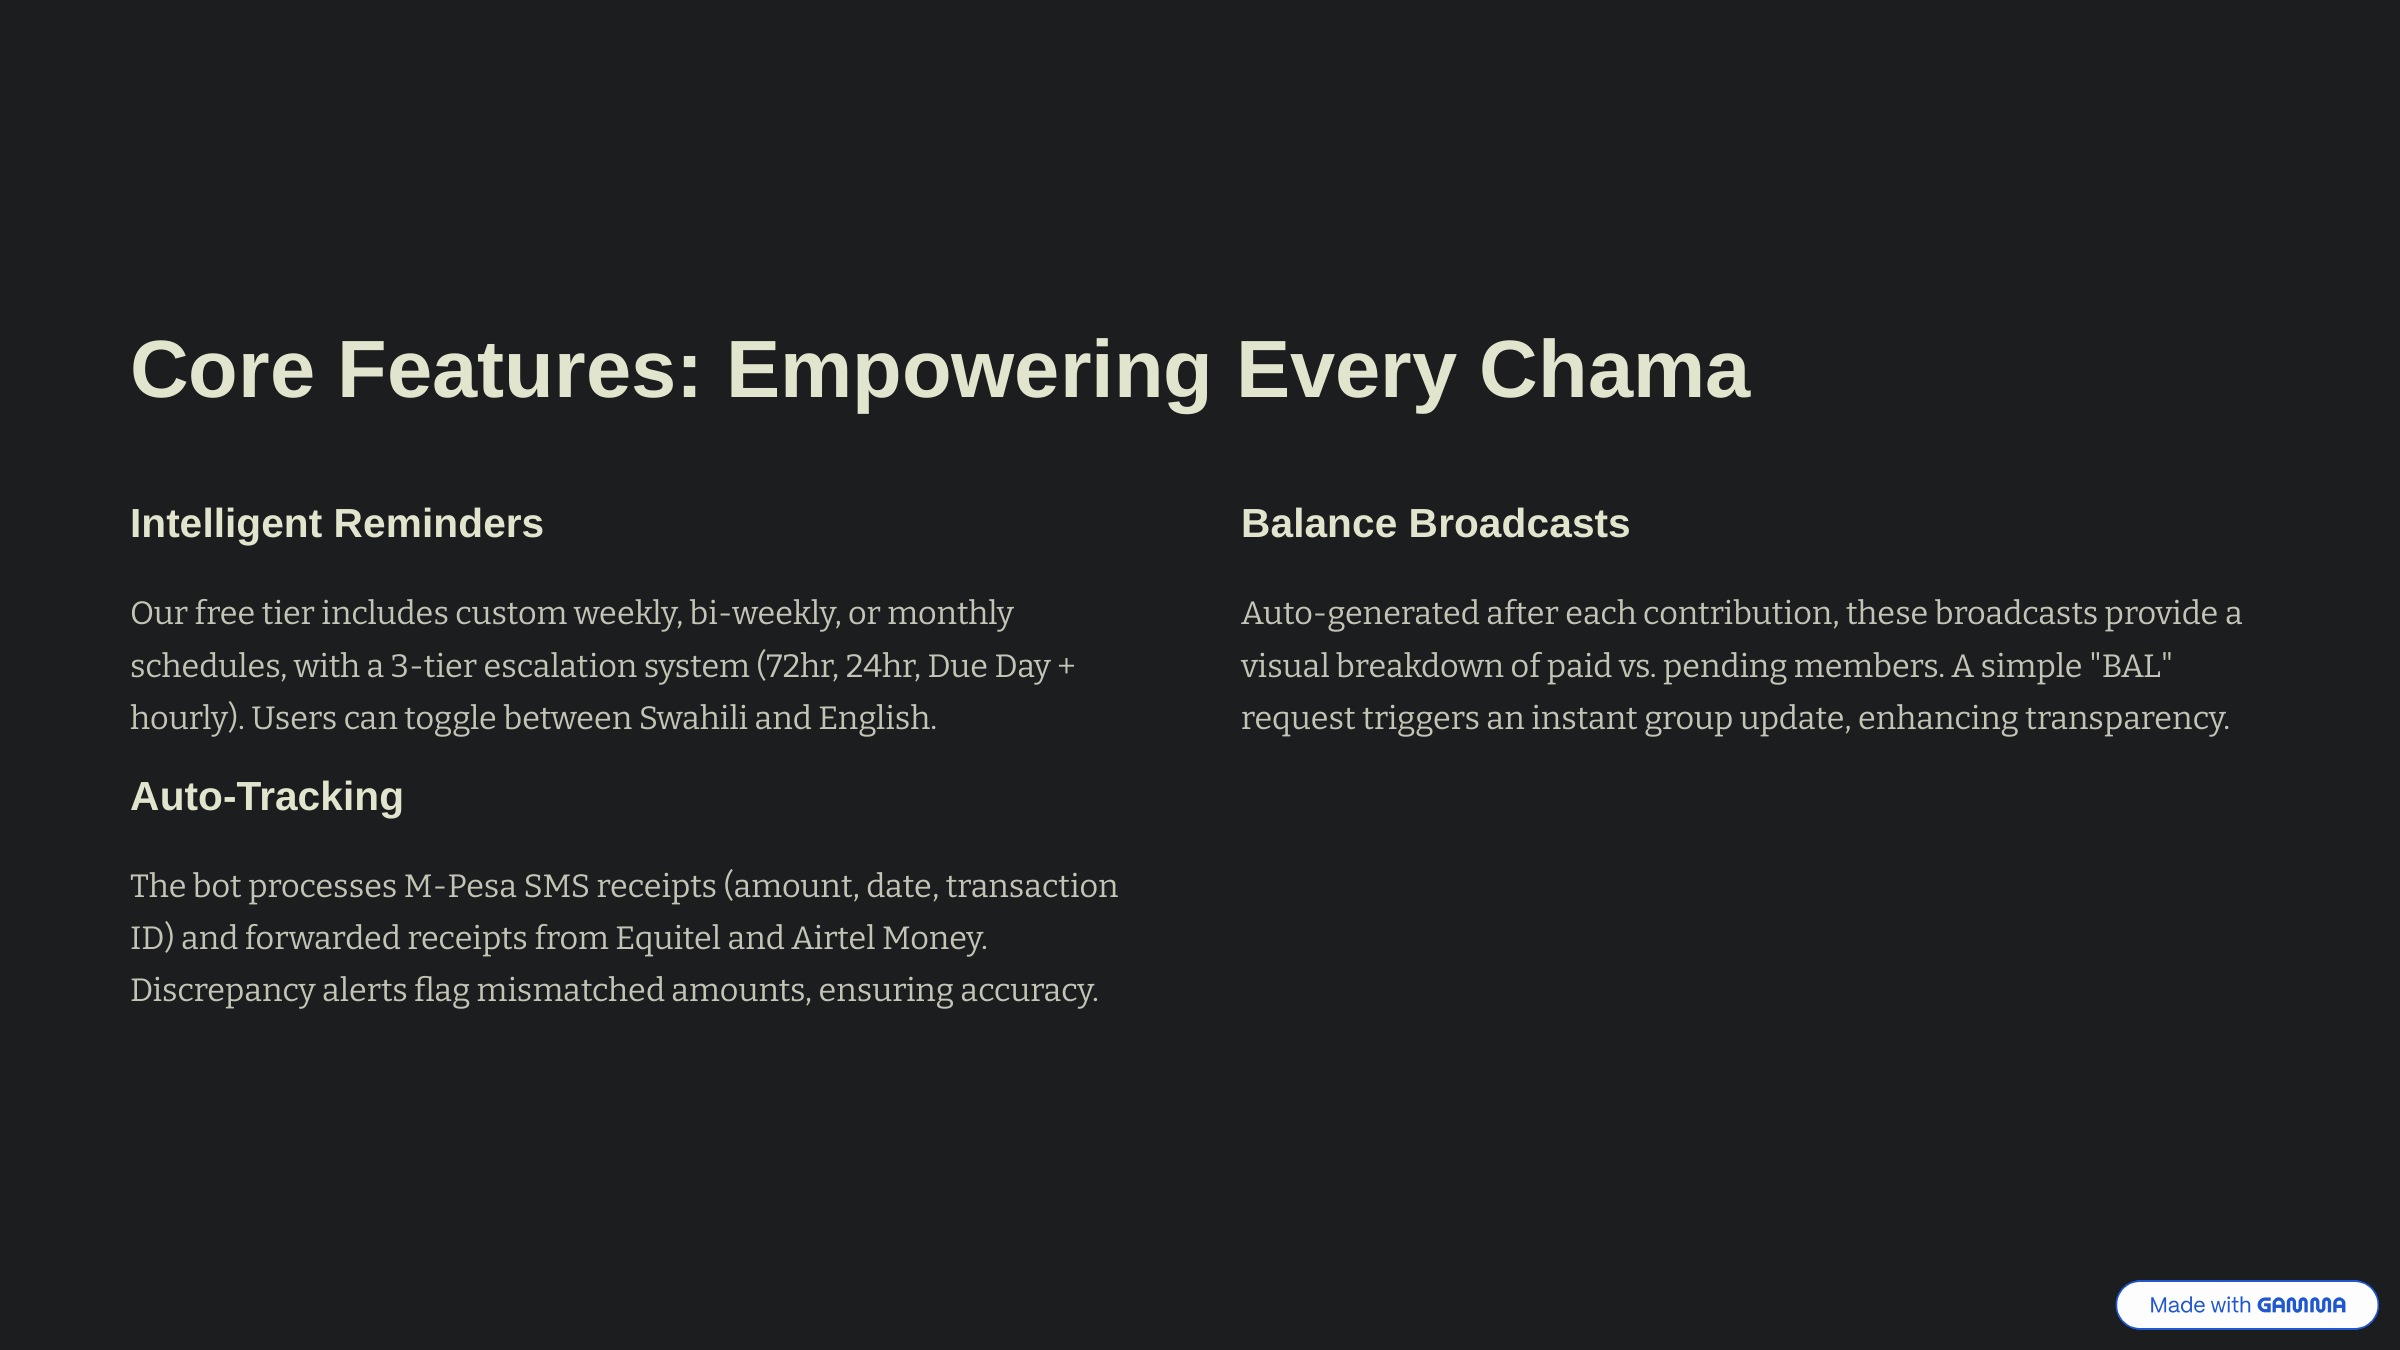

Core Features: Empowering Every Chama
Intelligent Reminders
Balance Broadcasts
Our free tier includes custom weekly, bi-weekly, or monthly schedules, with a 3-tier escalation system (72hr, 24hr, Due Day + hourly). Users can toggle between Swahili and English.
Auto-generated after each contribution, these broadcasts provide a visual breakdown of paid vs. pending members. A simple "BAL" request triggers an instant group update, enhancing transparency.
Auto-Tracking
The bot processes M-Pesa SMS receipts (amount, date, transaction ID) and forwarded receipts from Equitel and Airtel Money. Discrepancy alerts flag mismatched amounts, ensuring accuracy.